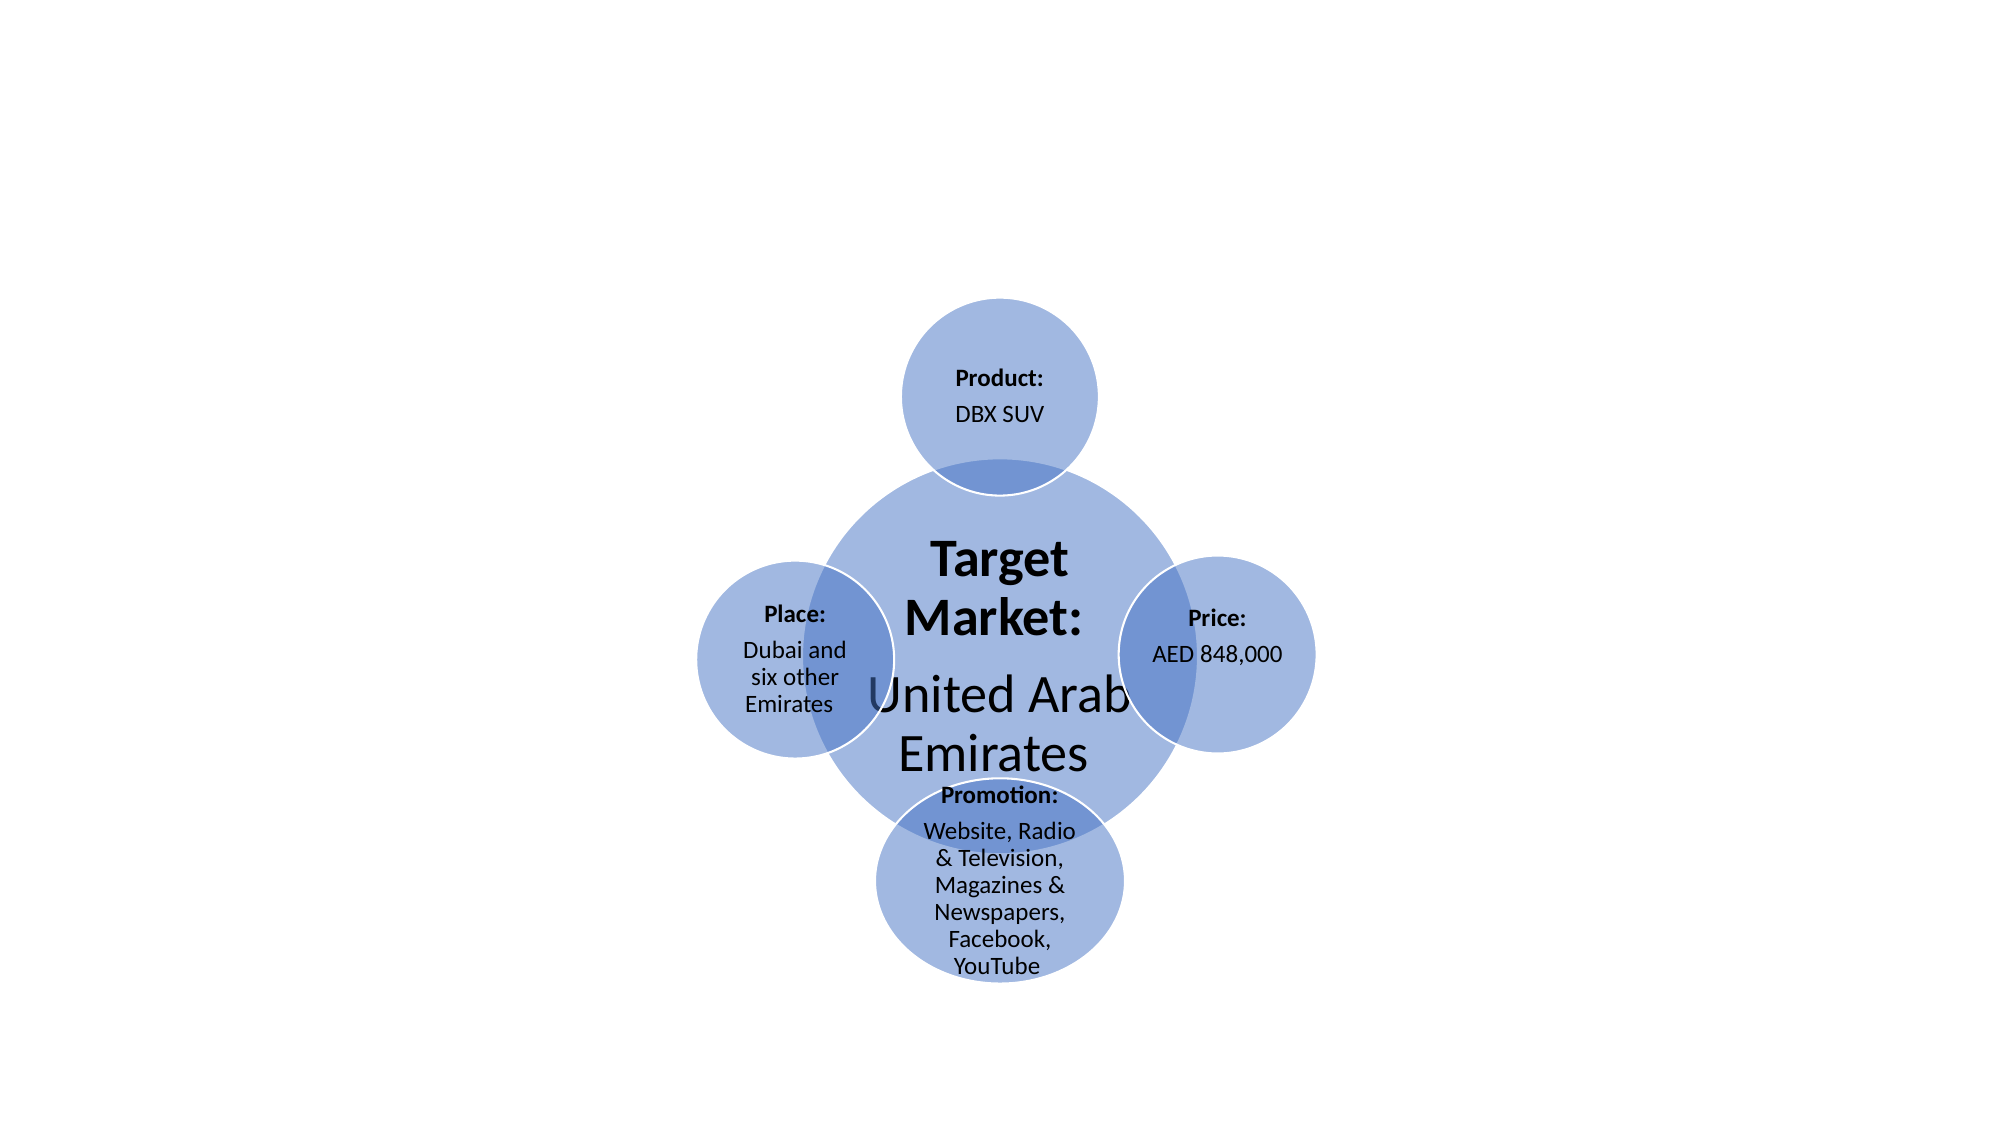

#
Target Market:
United Arab Emirates
Product:
DBX SUV
Price:
AED 848,000

Promotion:
Website, Radio & Television, Magazines & Newspapers, Facebook, YouTube
Place:
Dubai and six other Emirates